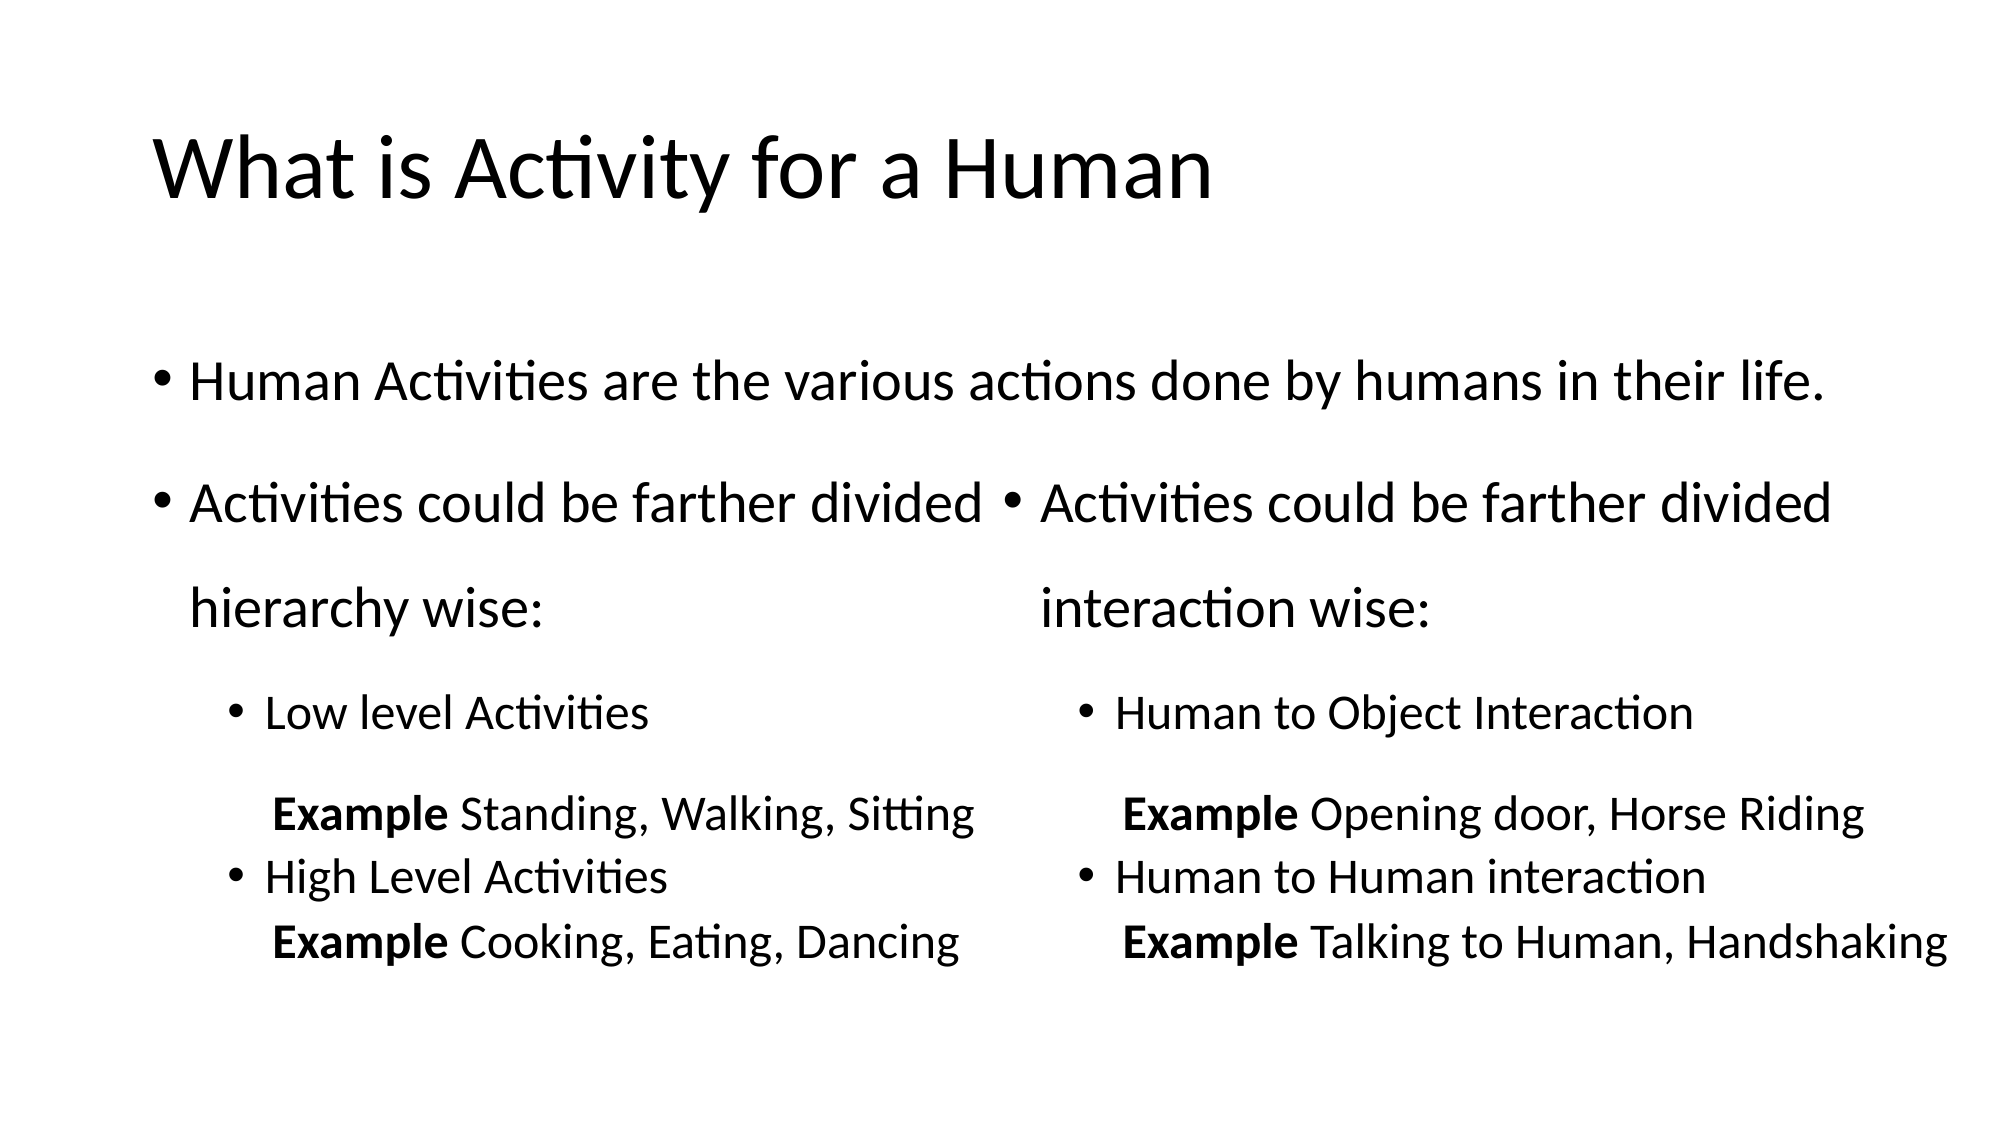

# What is Activity for a Human
Human Activities are the various actions done by humans in their life.
Activities could be farther divided hierarchy wise:
Low level Activities
    Example Standing, Walking, Sitting
High Level Activities
    Example Cooking, Eating, Dancing
Activities could be farther divided interaction wise:
Human to Object Interaction
    Example Opening door, Horse Riding
Human to Human interaction
    Example Talking to Human, Handshaking